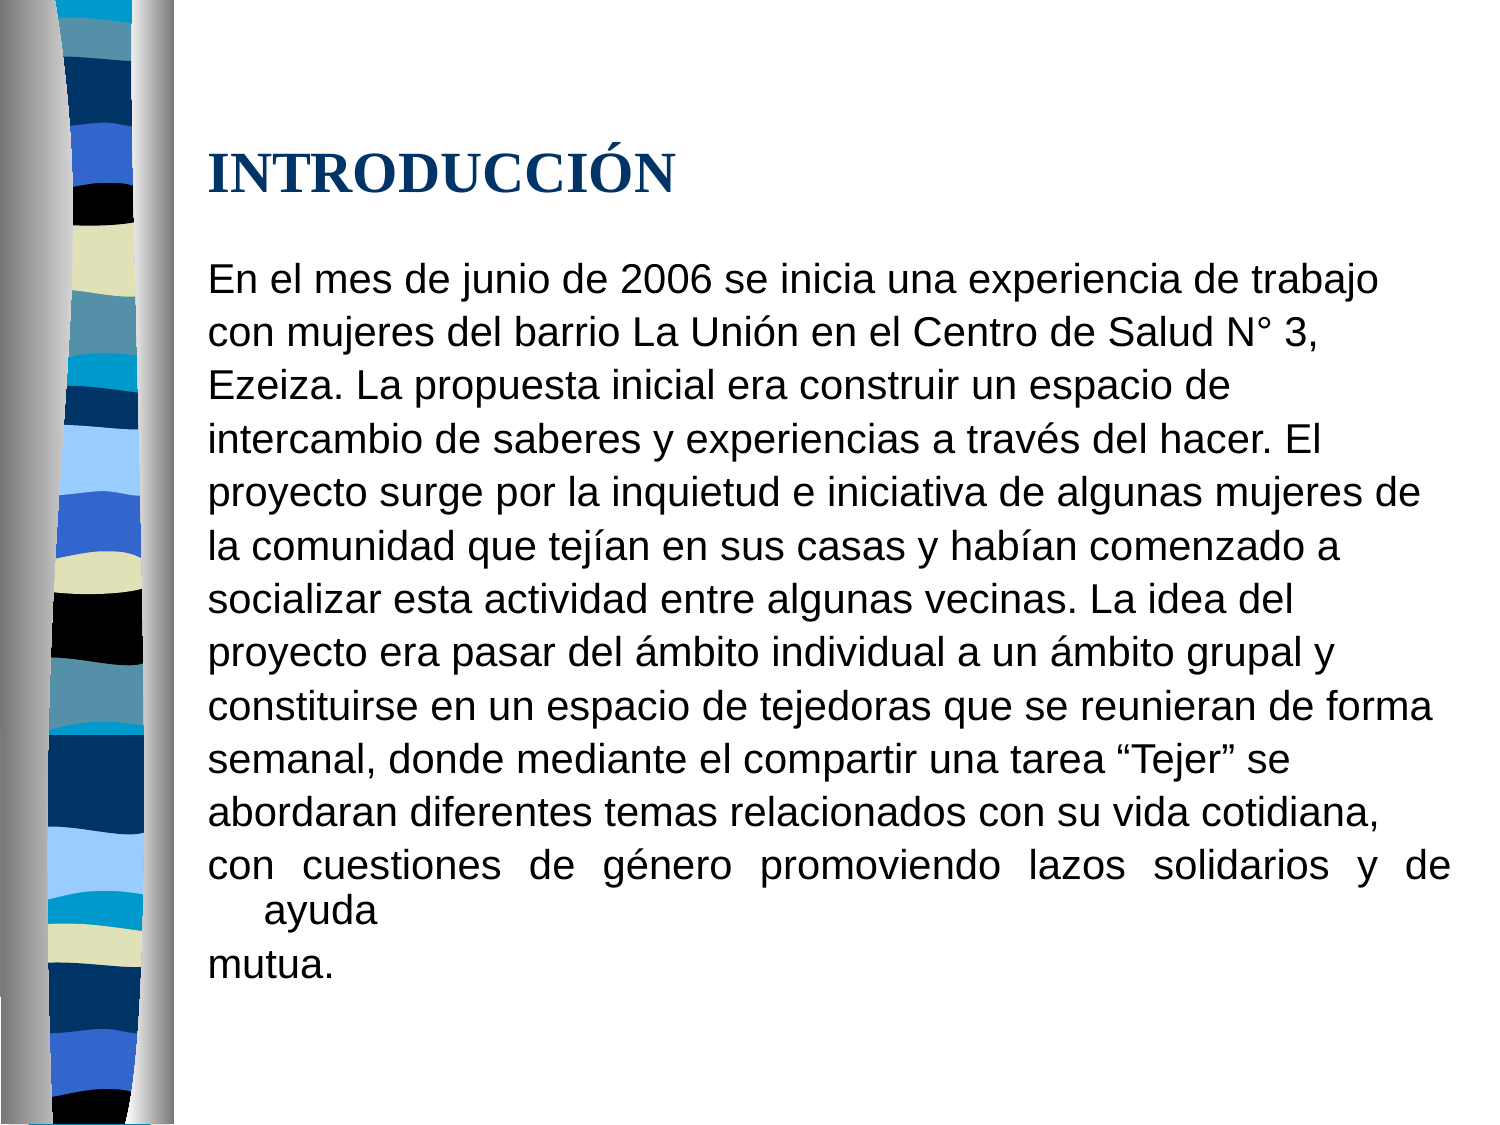

# INTRODUCCIÓN
En el mes de junio de 2006 se inicia una experiencia de trabajo
con mujeres del barrio La Unión en el Centro de Salud N° 3,
Ezeiza. La propuesta inicial era construir un espacio de
intercambio de saberes y experiencias a través del hacer. El
proyecto surge por la inquietud e iniciativa de algunas mujeres de
la comunidad que tejían en sus casas y habían comenzado a
socializar esta actividad entre algunas vecinas. La idea del
proyecto era pasar del ámbito individual a un ámbito grupal y
constituirse en un espacio de tejedoras que se reunieran de forma
semanal, donde mediante el compartir una tarea “Tejer” se
abordaran diferentes temas relacionados con su vida cotidiana,
con cuestiones de género promoviendo lazos solidarios y de ayuda
mutua.